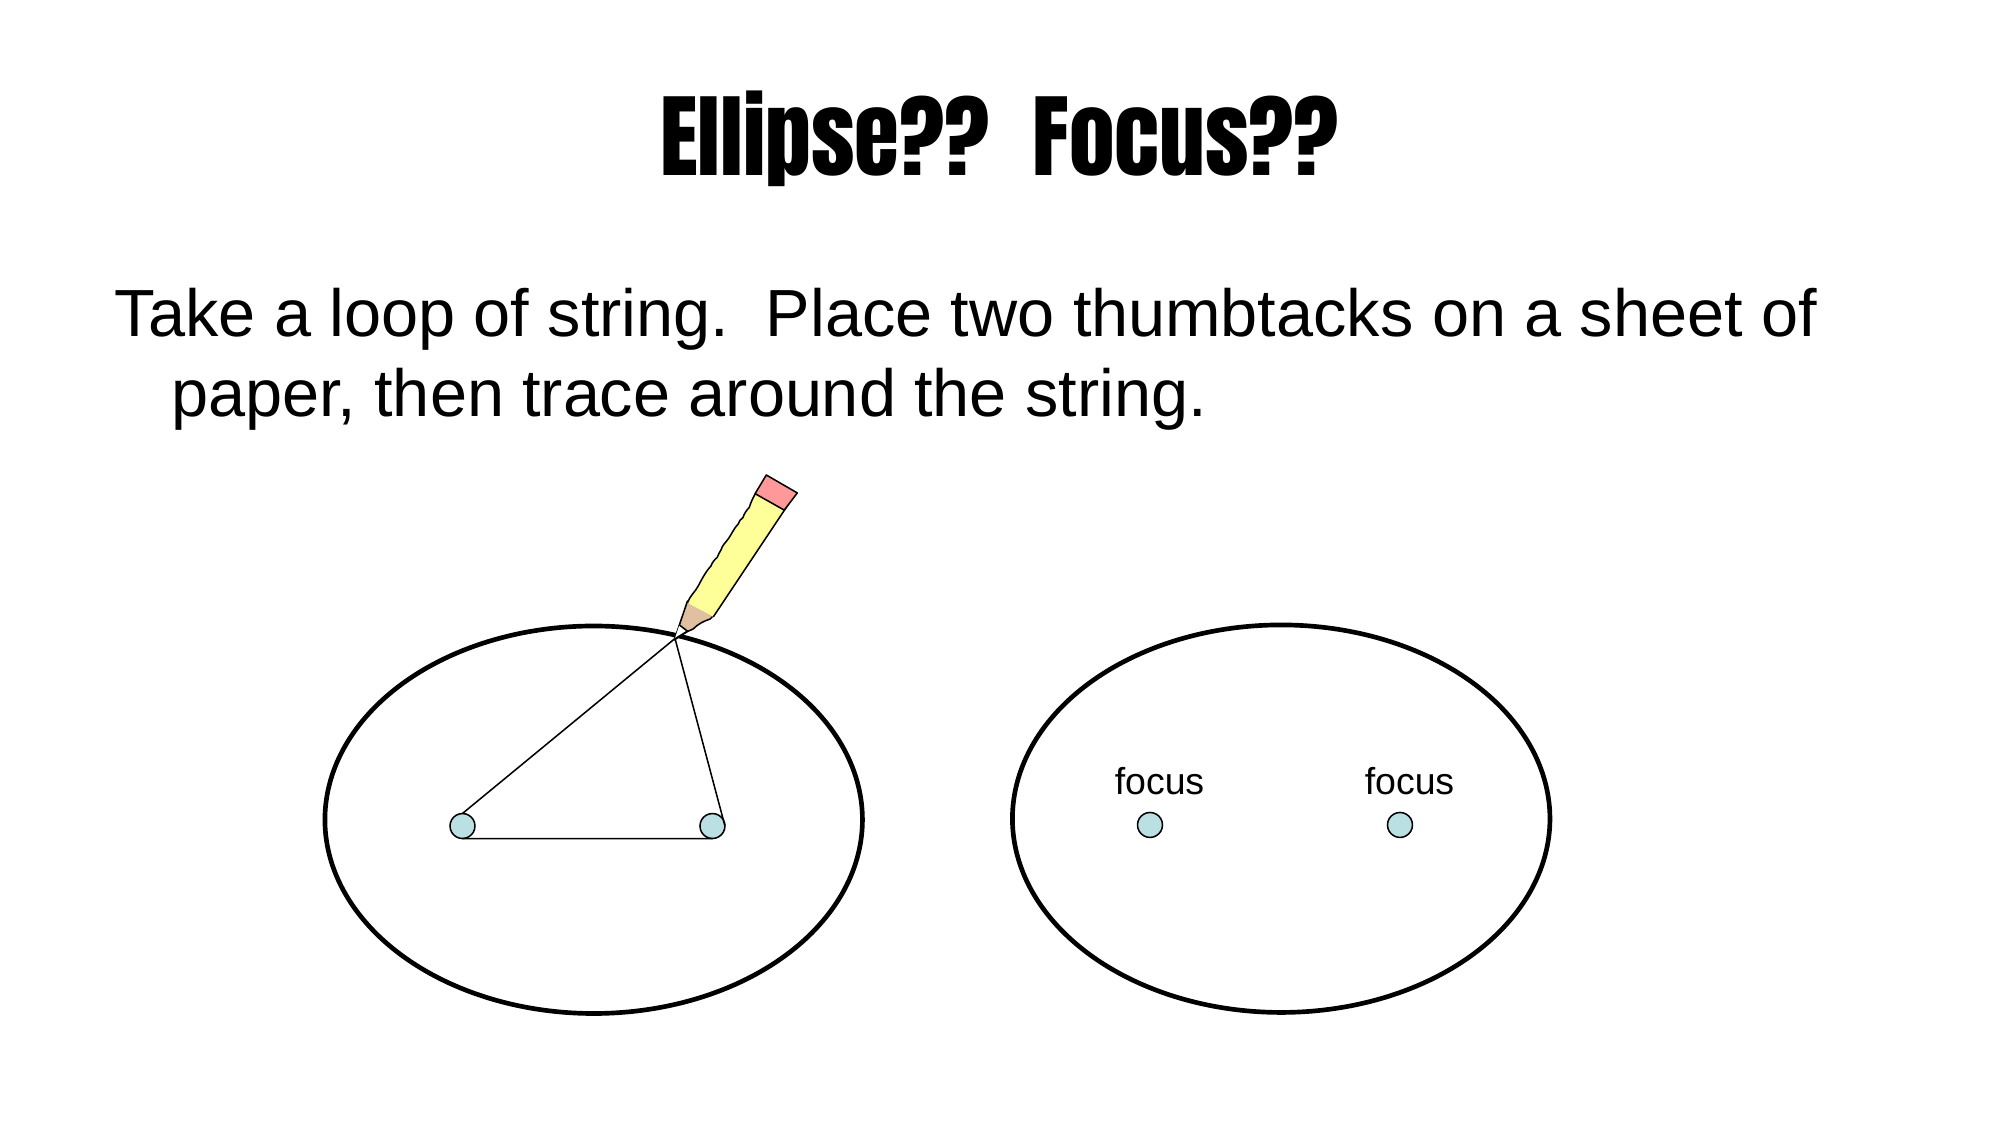

# Ellipse??  Focus??
Take a loop of string.  Place two thumbtacks on a sheet of paper, then trace around the string.

focus
focus